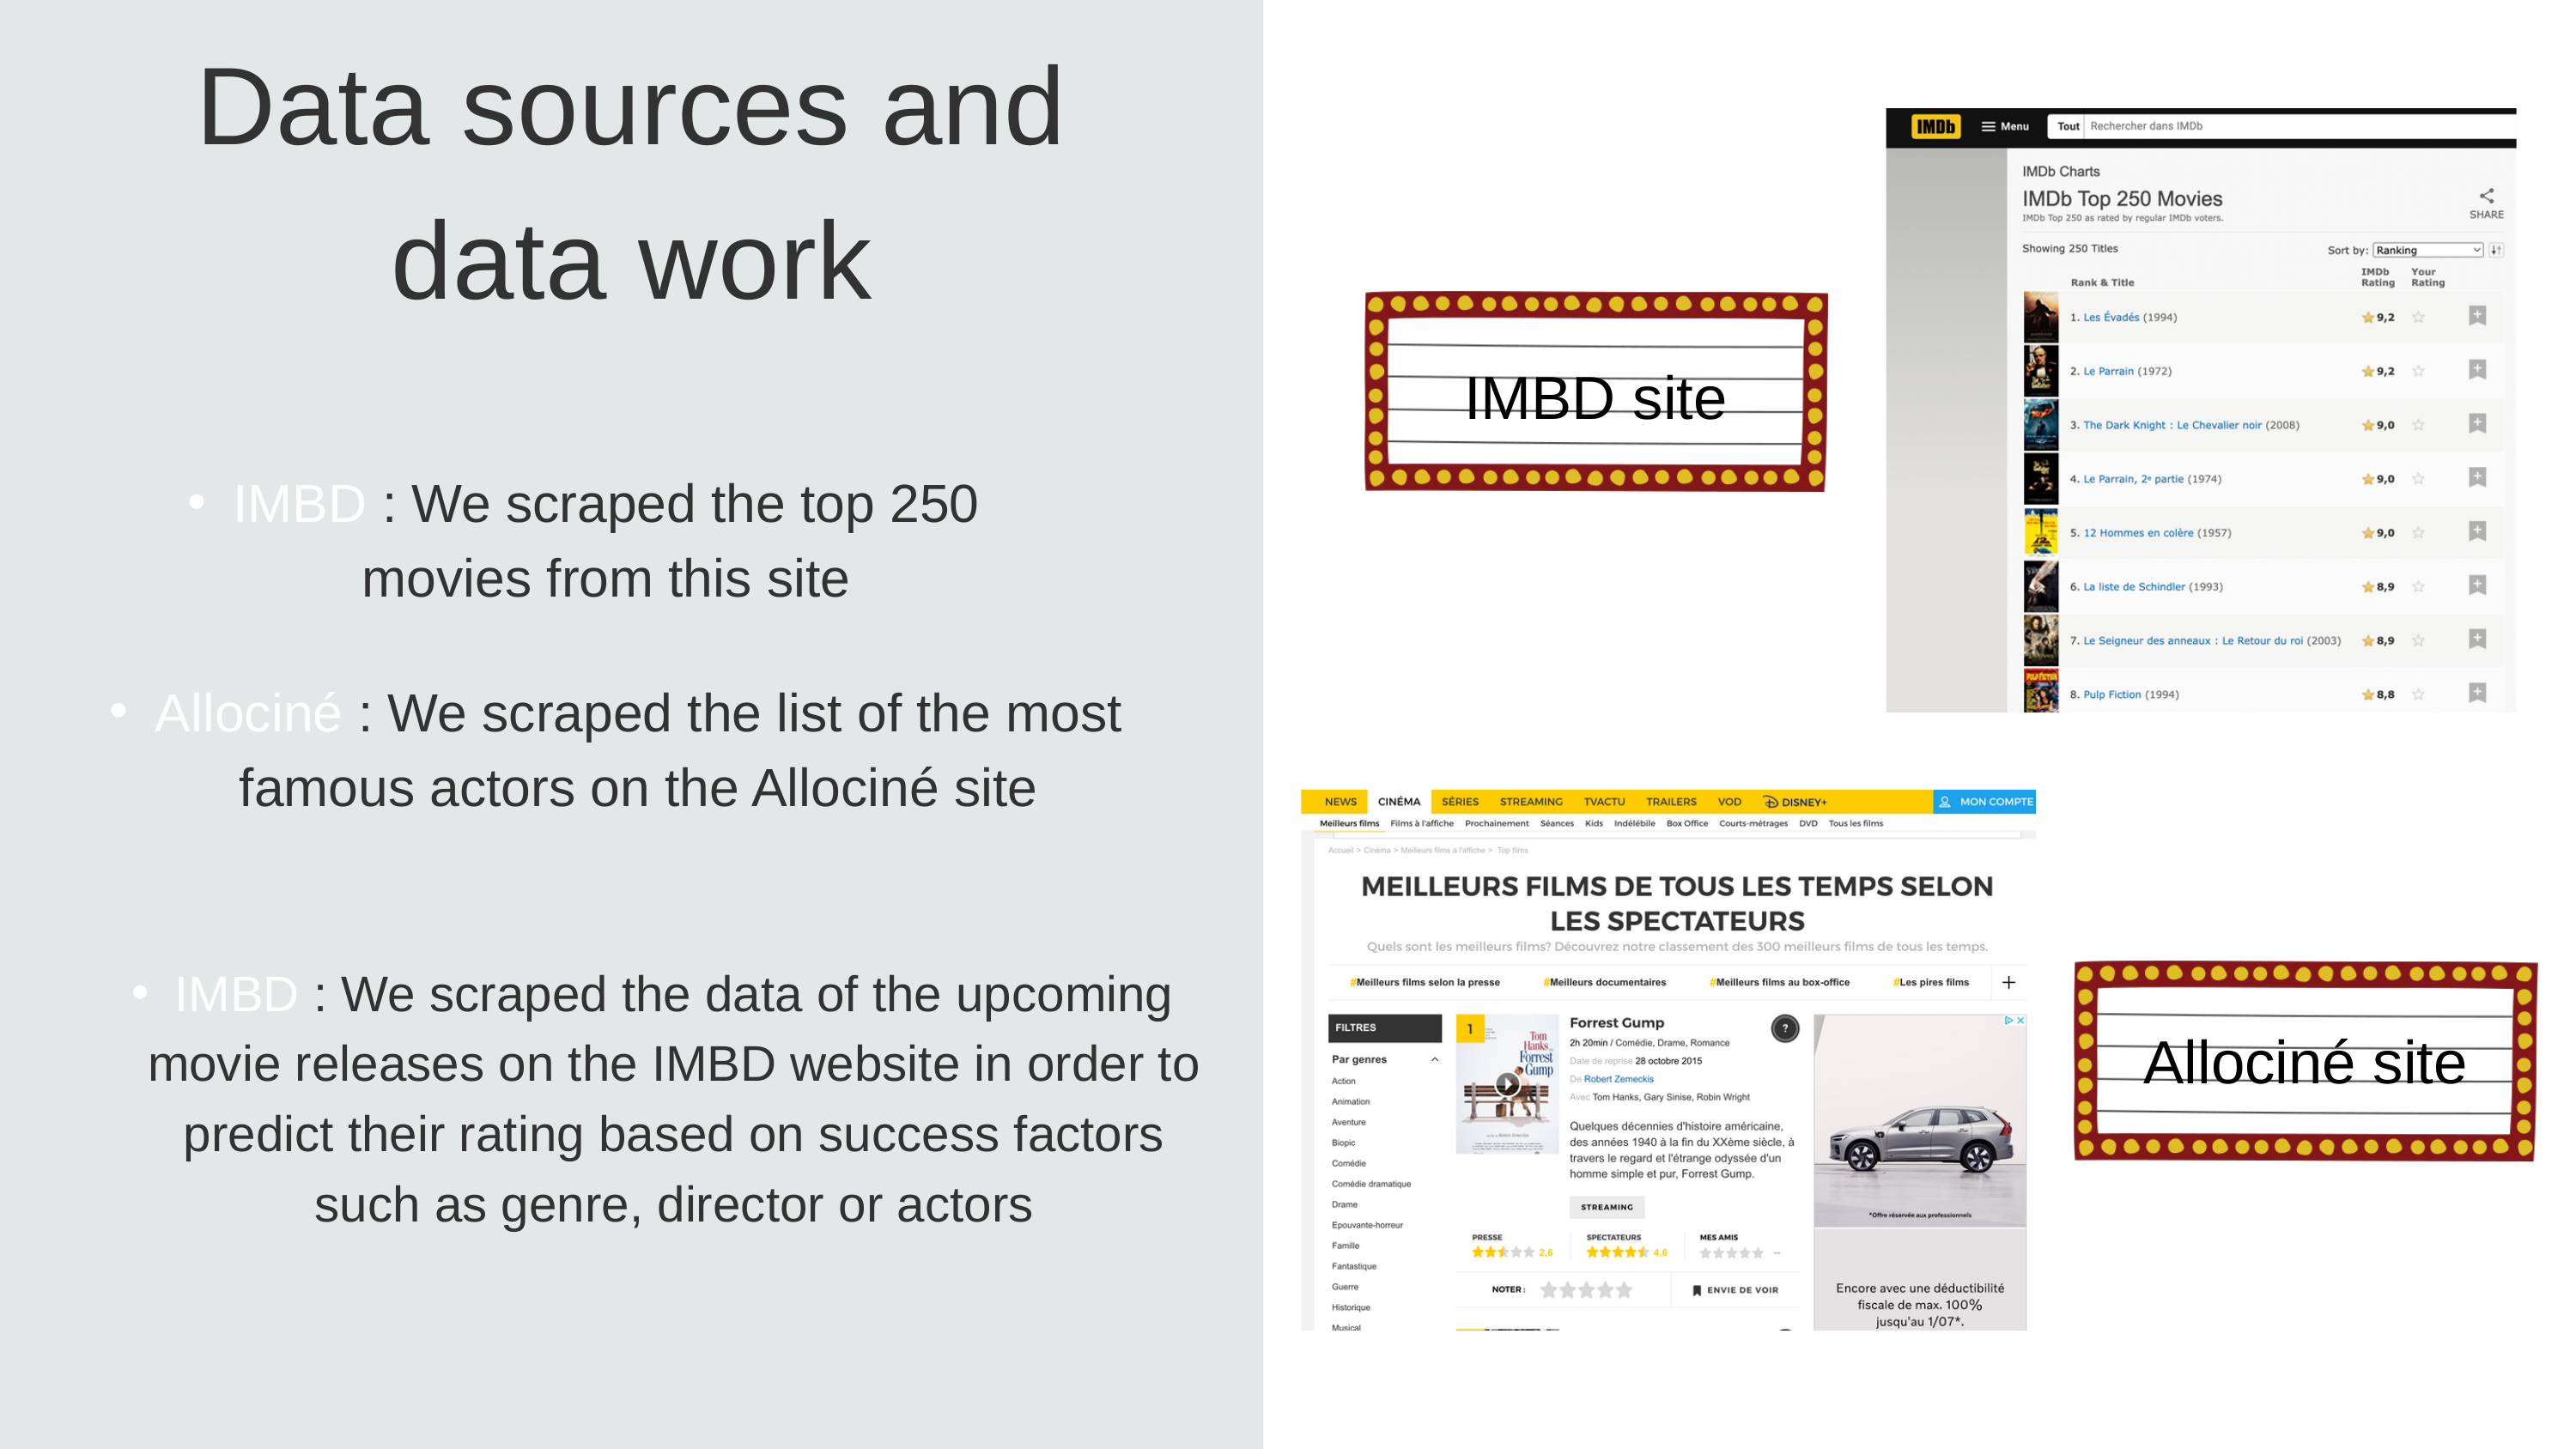

Data sources and data work

IMBD site
IMBD : We scraped the top 250 movies from this site
Allociné : We scraped the list of the most famous actors on the Allociné site

IMBD : We scraped the data of the upcoming movie releases on the IMBD website in order to predict their rating based on success factors such as genre, director or actors

Allociné site